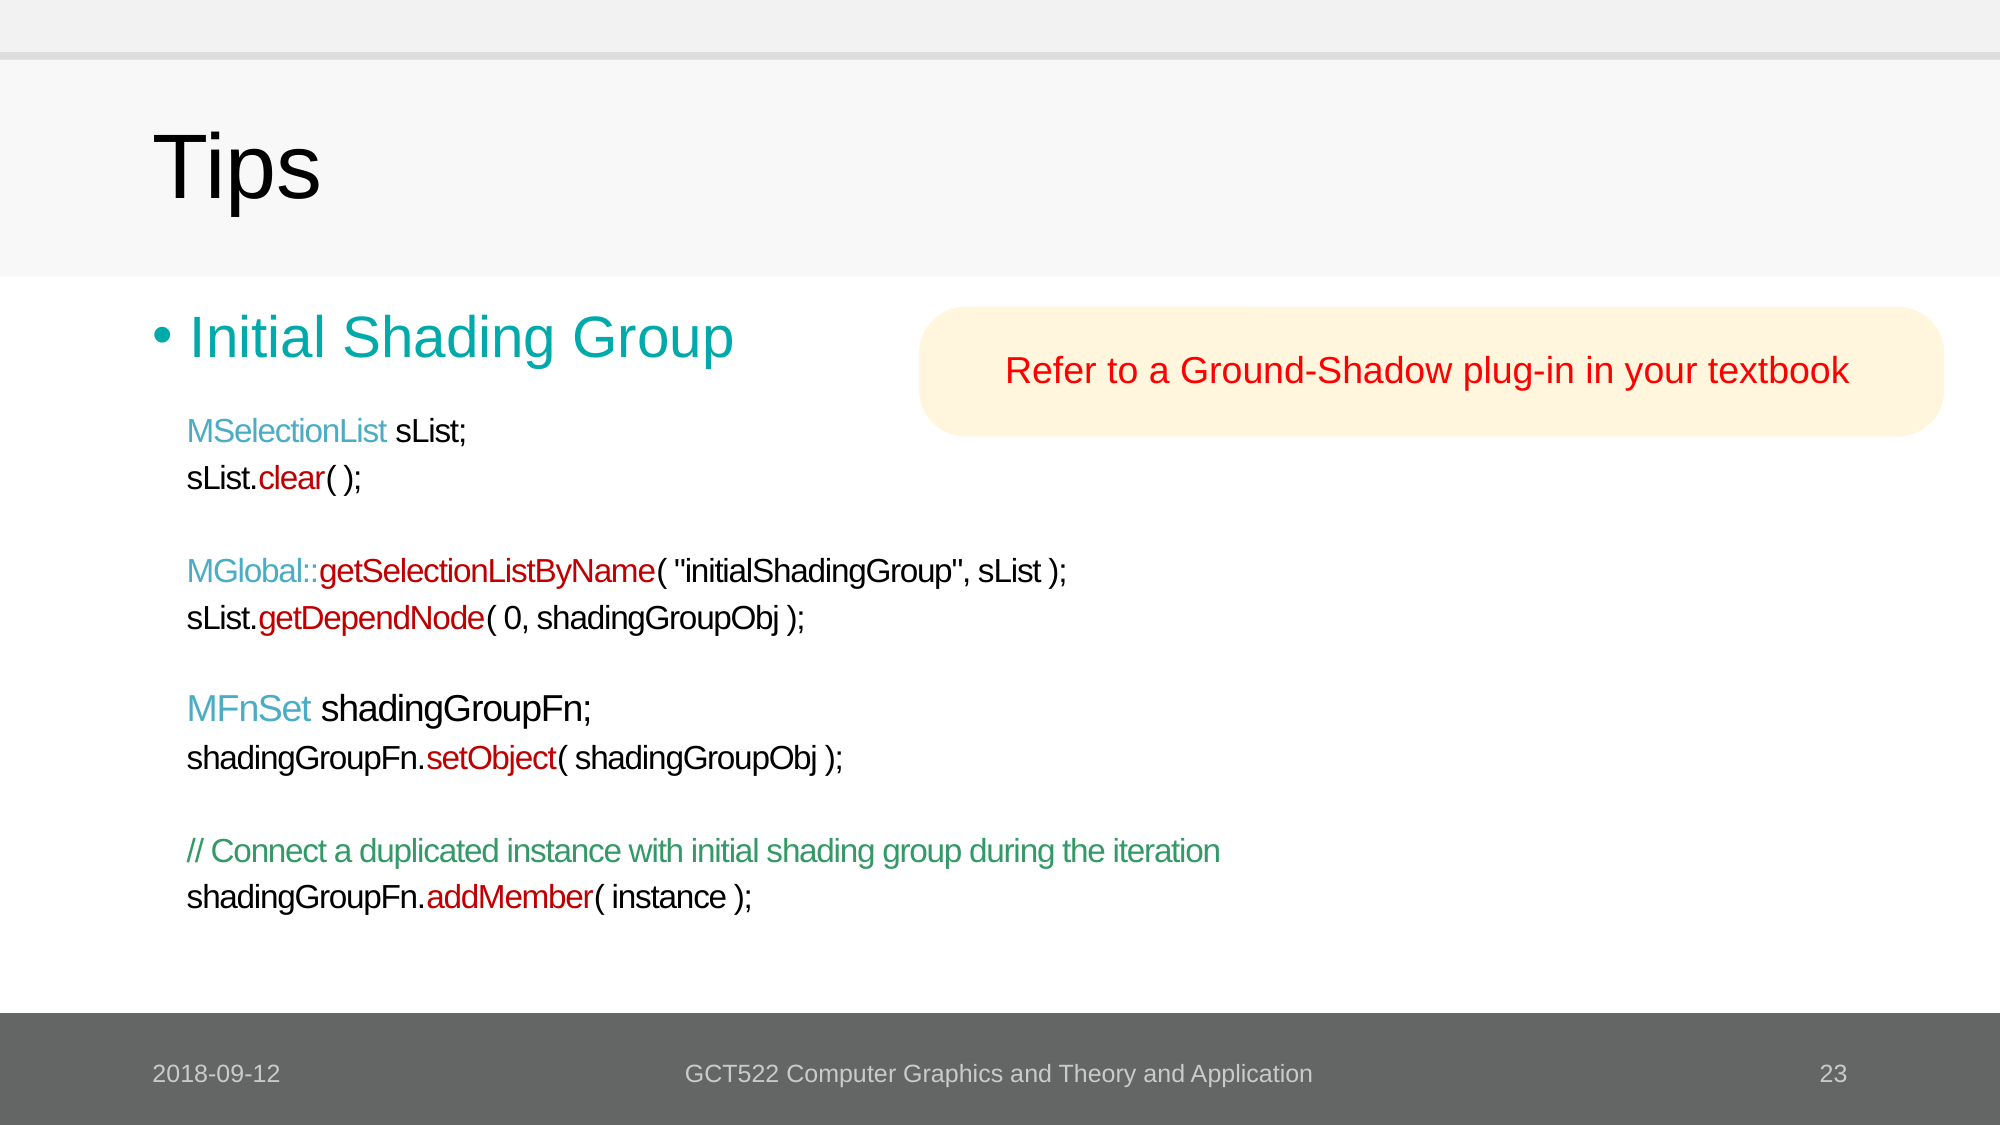

# Tips
Initial Shading Group

Refer to a Ground-Shadow plug-in in your textbook
MSelectionList sList;
sList.clear( );

MGlobal::getSelectionListByName( "initialShadingGroup", sList );
sList.getDependNode( 0, shadingGroupObj );

MFnSet shadingGroupFn;
shadingGroupFn.setObject( shadingGroupObj );

// Connect a duplicated instance with initial shading group during the iteration
shadingGroupFn.addMember( instance );
2018-09-12
GCT522 Computer Graphics and Theory and Application
23